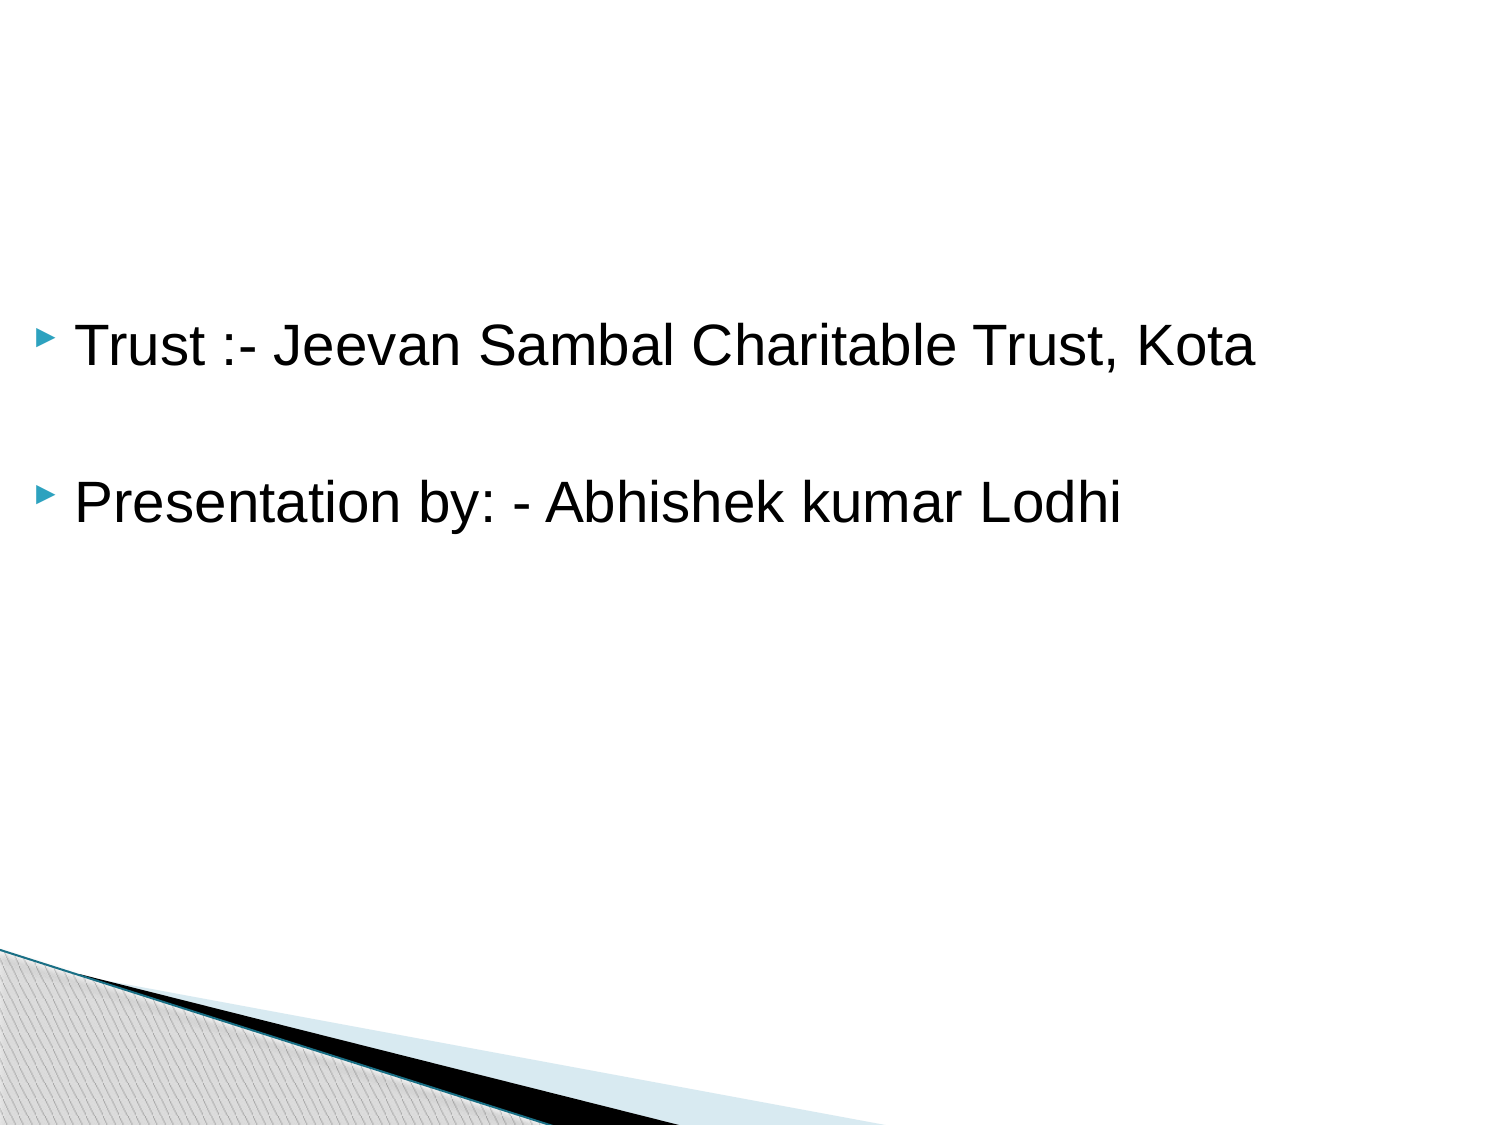

#
Trust :- Jeevan Sambal Charitable Trust, Kota

Presentation by: - Abhishek kumar Lodhi